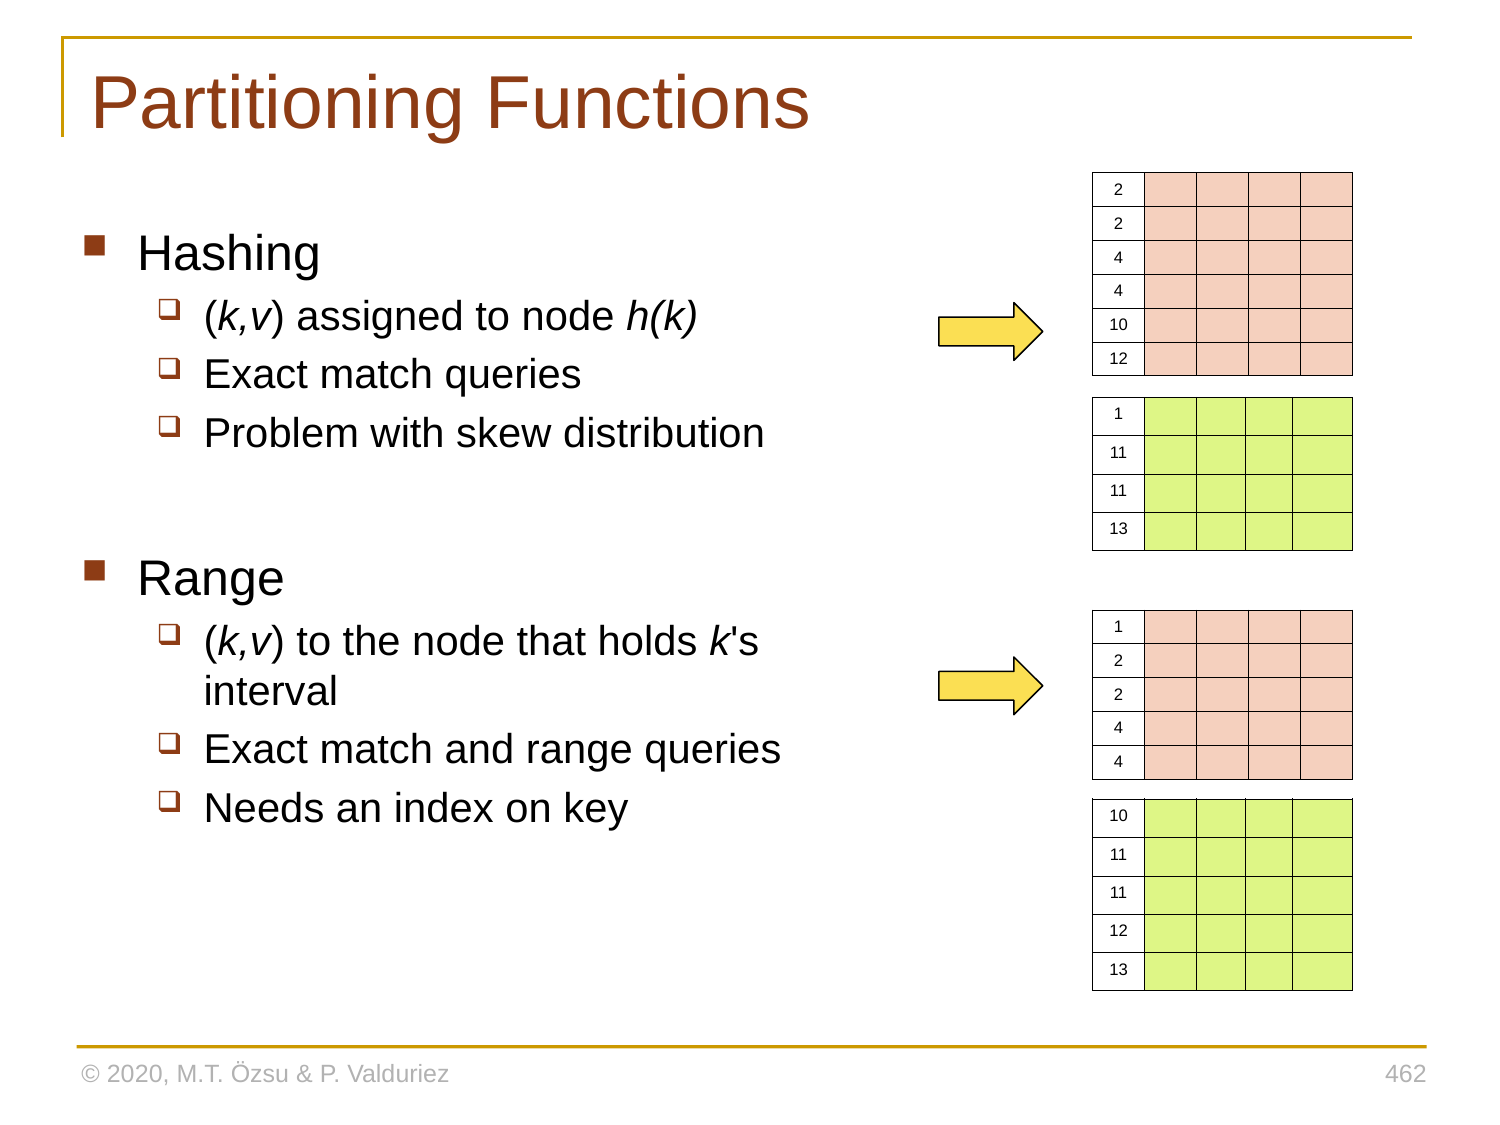

# Partitioning Functions
| 2 |  |  |  |  |
| --- | --- | --- | --- | --- |
| 2 |  |  |  |  |
| 4 |  |  |  |  |
| 4 |  |  |  |  |
| 10 |  |  |  |  |
| 12 |  |  |  |  |
Hashing
(k,v) assigned to node h(k)
Exact match queries
Problem with skew distribution

Range
(k,v) to the node that holds k's interval
Exact match and range queries
Needs an index on key

| 1 |  |  |  |  |
| --- | --- | --- | --- | --- |
| 11 |  |  |  |  |
| 11 |  |  |  |  |
| 13 |  |  |  |  |
| 1 |  |  |  |  |
| --- | --- | --- | --- | --- |
| 2 |  |  |  |  |
| 2 |  |  |  |  |
| 4 |  |  |  |  |
| 4 |  |  |  |  |

| 10 |  |  |  |  |
| --- | --- | --- | --- | --- |
| 11 |  |  |  |  |
| 11 |  |  |  |  |
| 12 |  |  |  |  |
| 13 |  |  |  |  |
© 2020, M.T. Özsu & P. Valduriez
462